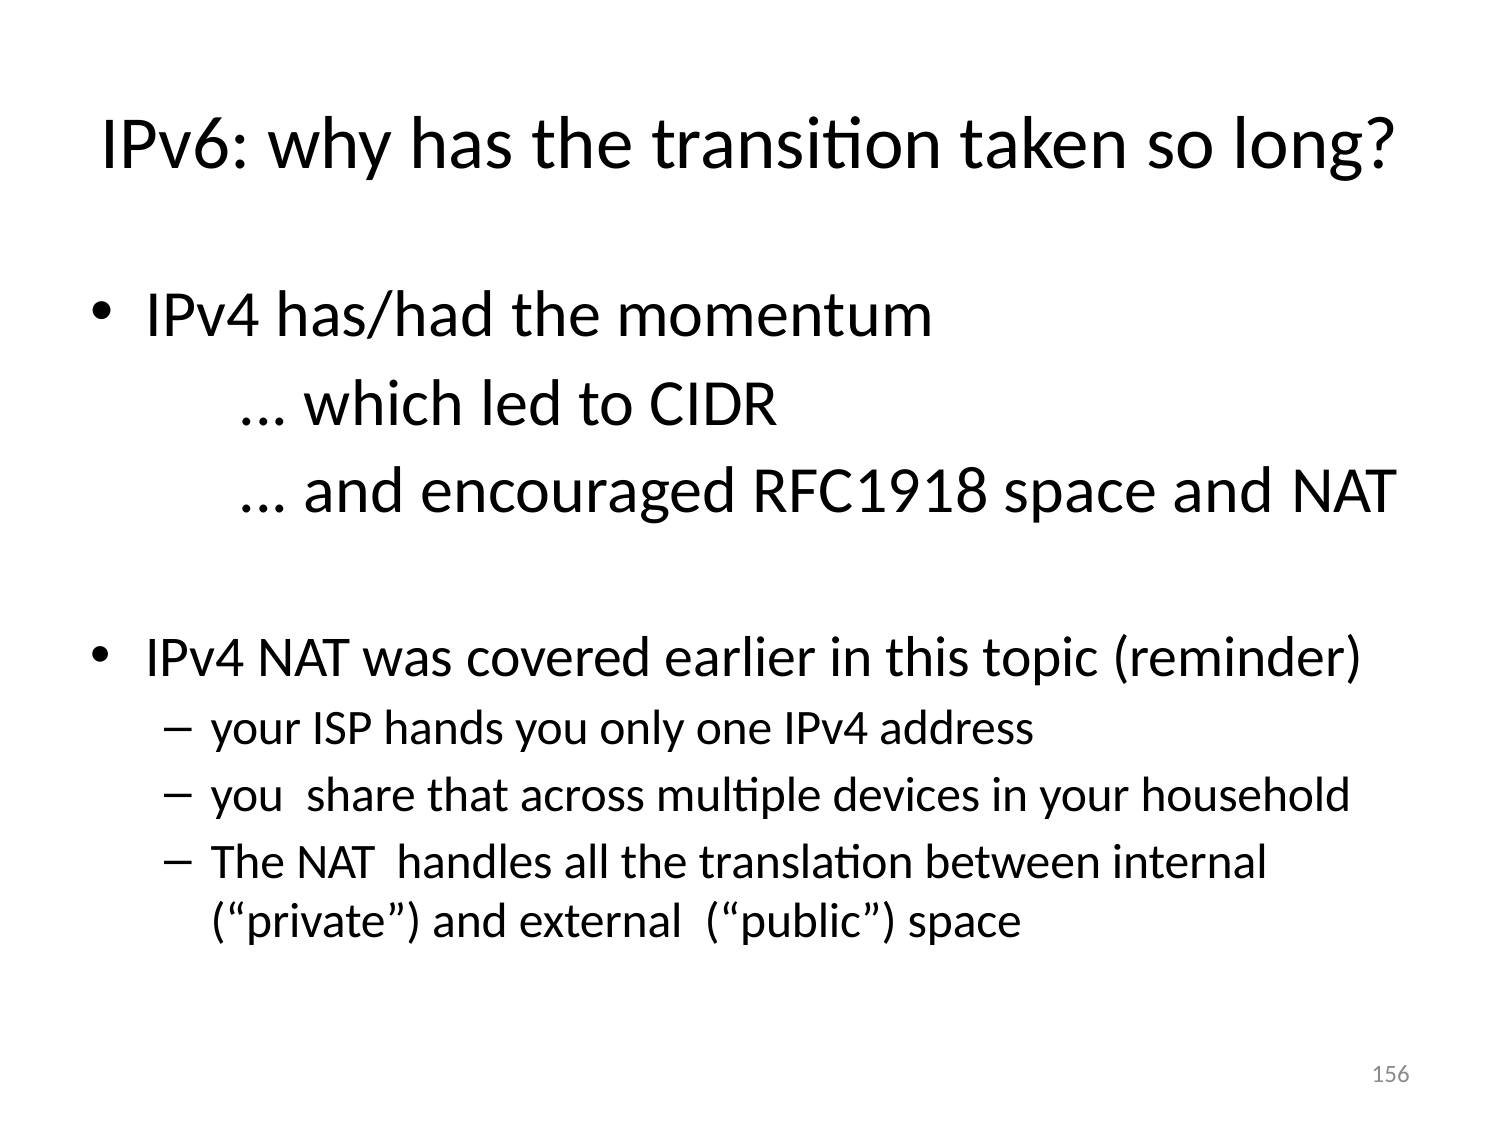

# IPv6: why has the transition taken so long?
IPv4 has/had the momentum
		... which led to CIDR
		... and encouraged RFC1918 space and NAT

IPv4 NAT was covered earlier in this topic (reminder)
your ISP hands you only one IPv4 address
you  share that across multiple devices in your household
The NAT  handles all the translation between internal (“private”) and external  (“public”) space

156